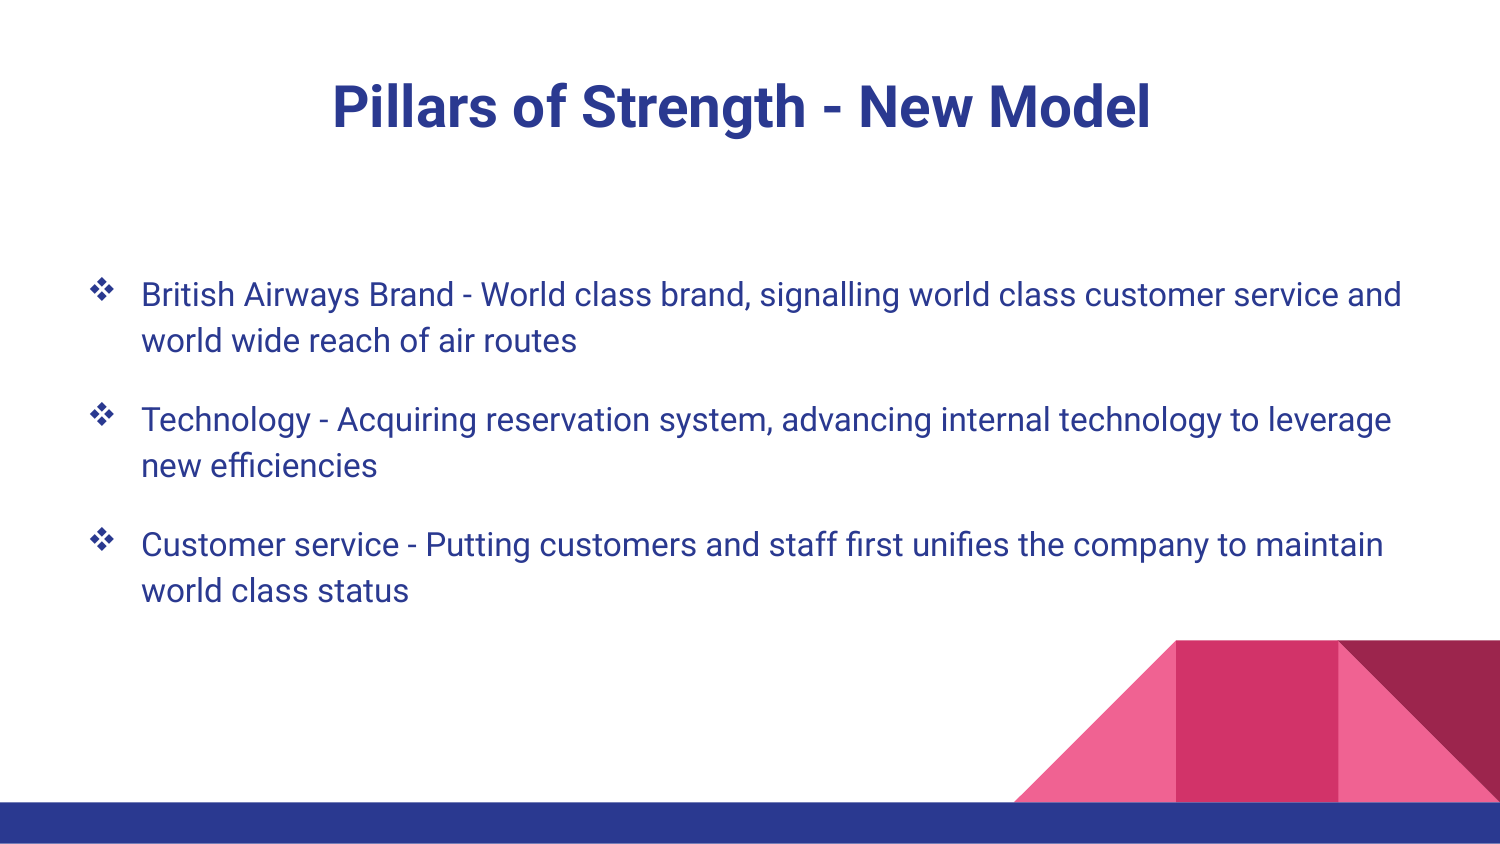

# Pillars of Strength - New Model
British Airways Brand - World class brand, signalling world class customer service and world wide reach of air routes
Technology - Acquiring reservation system, advancing internal technology to leverage new efficiencies
Customer service - Putting customers and staff first unifies the company to maintain world class status